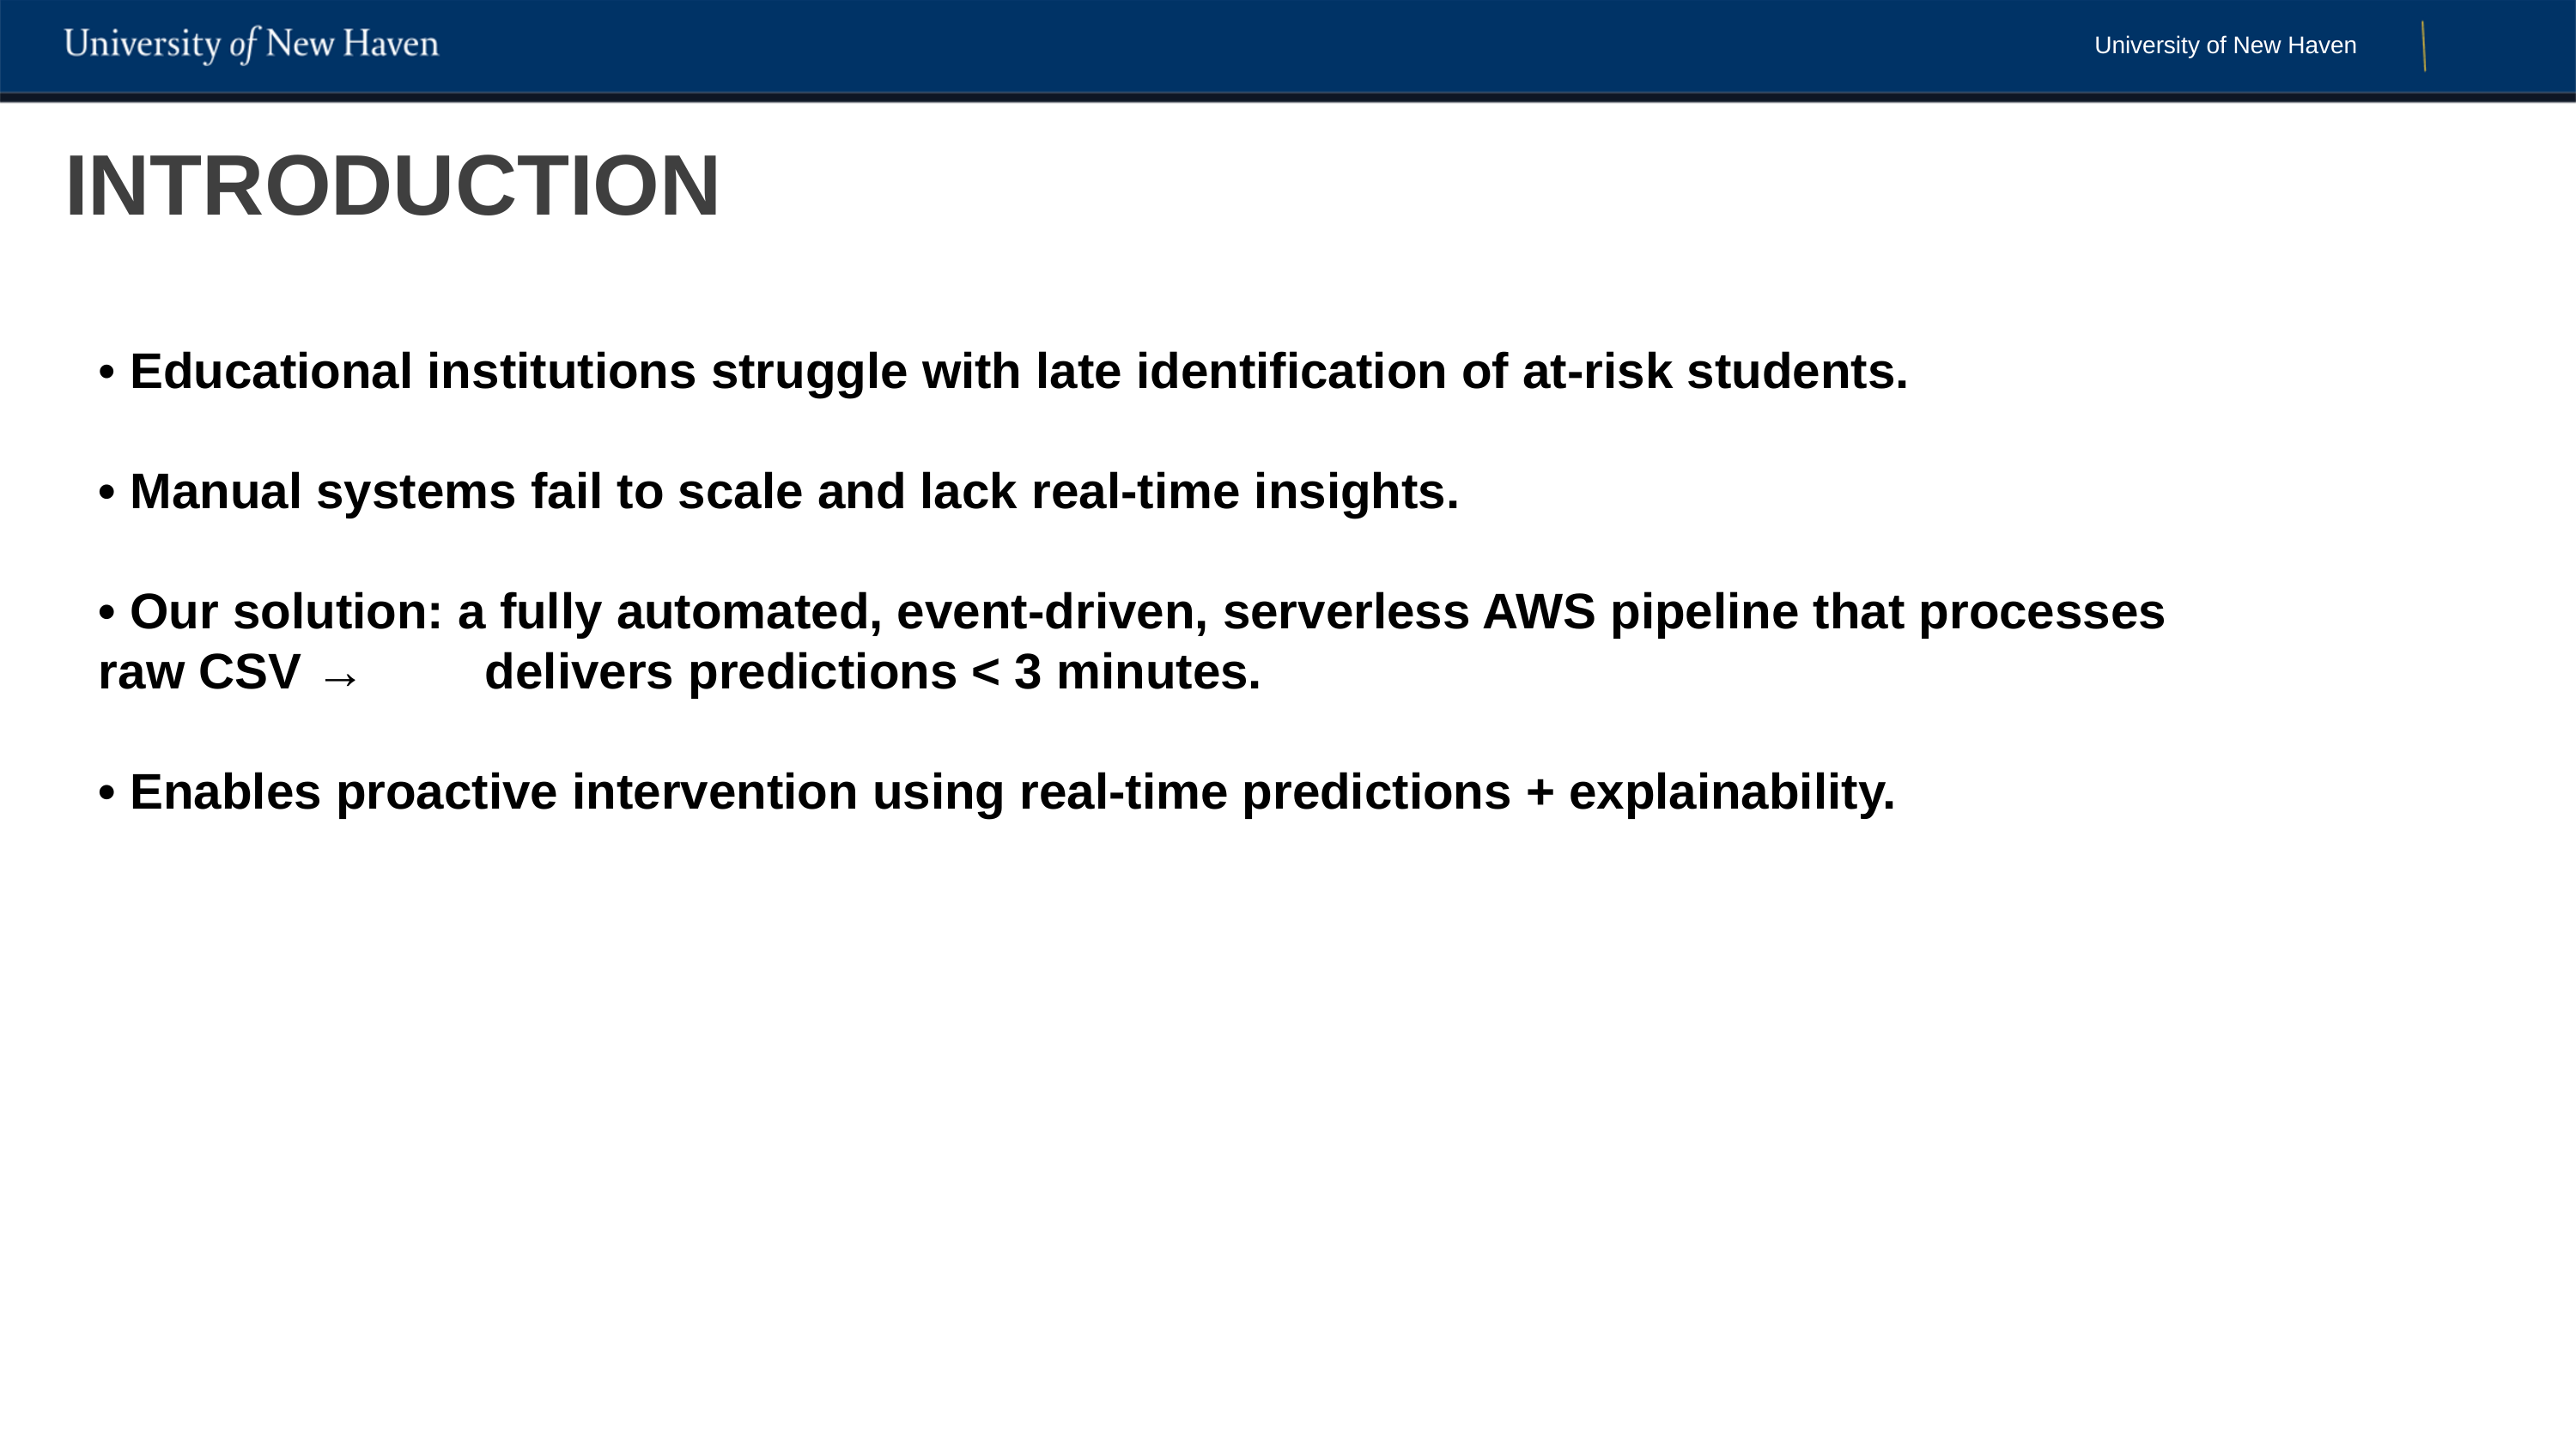

University of New Haven
INTRODUCTION
• Educational institutions struggle with late identification of at-risk students.

• Manual systems fail to scale and lack real-time insights.

• Our solution: a fully automated, event-driven, serverless AWS pipeline that processes raw CSV → 	delivers predictions < 3 minutes.

• Enables proactive intervention using real-time predictions + explainability.